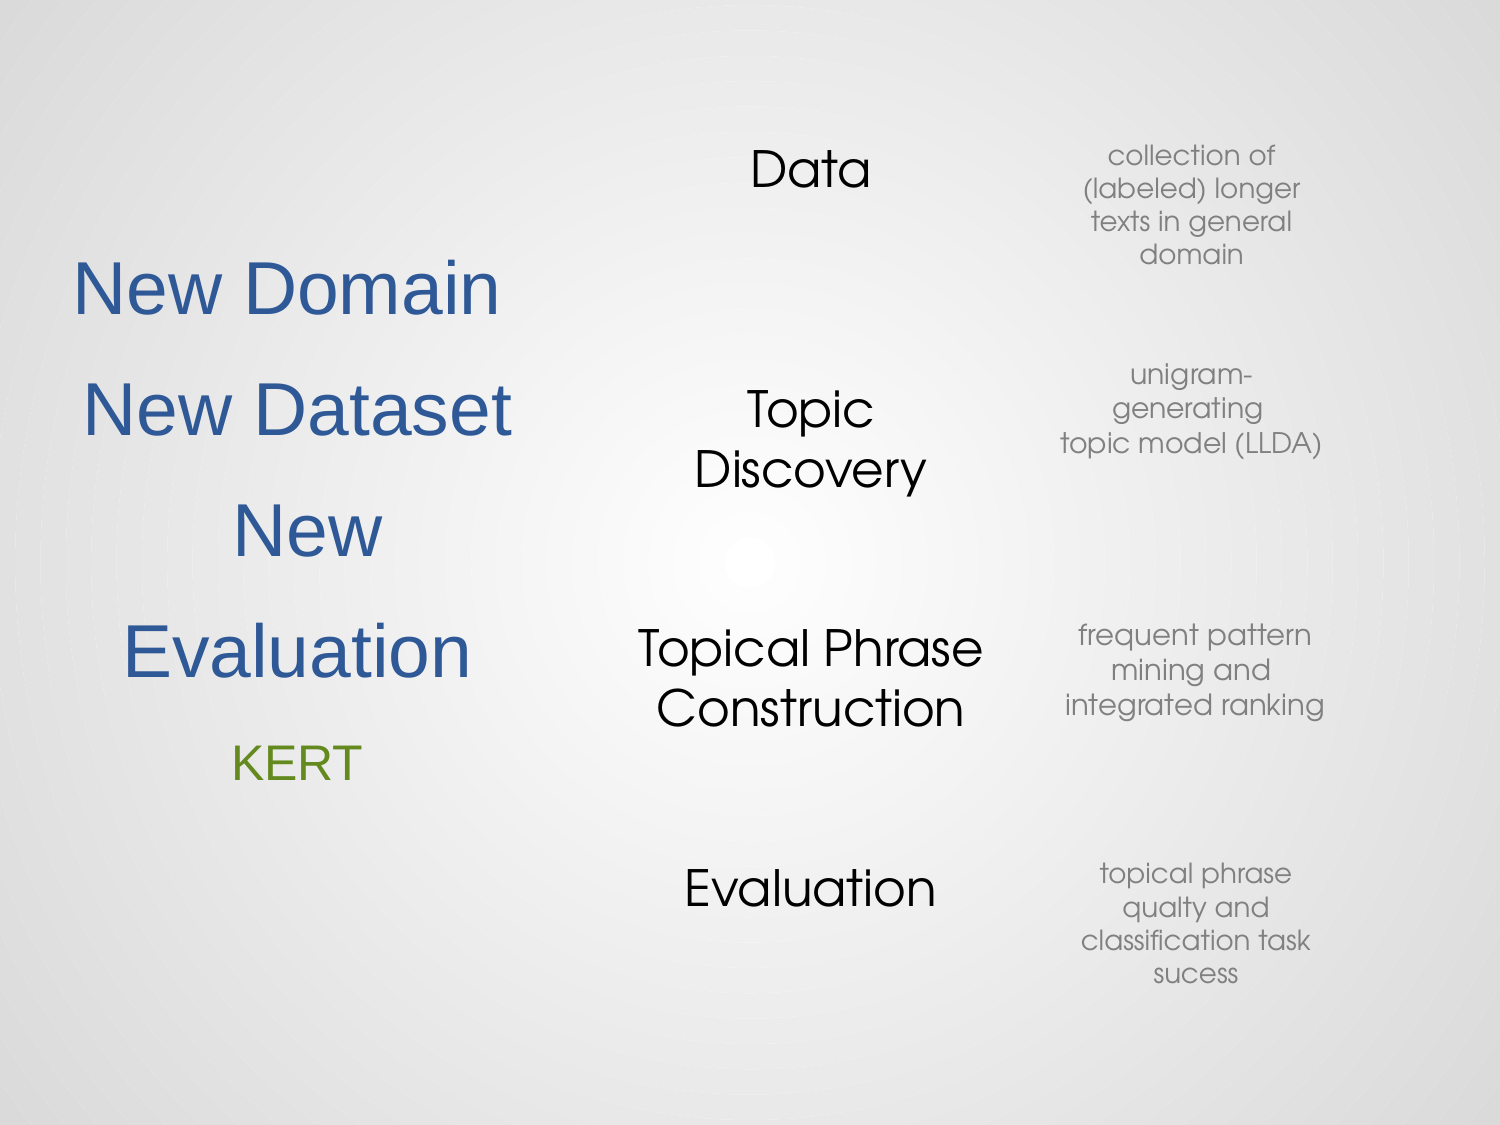

Data
collection of (labeled) longer texts in general domain
unigram-generating
topic model (LLDA)
Topic Discovery
# New Domain New Dataset New Evaluation
Topical Phrase Construction
frequent pattern mining and  integrated ranking
KERT
Evaluation
topical phrase qualty and classification task sucess